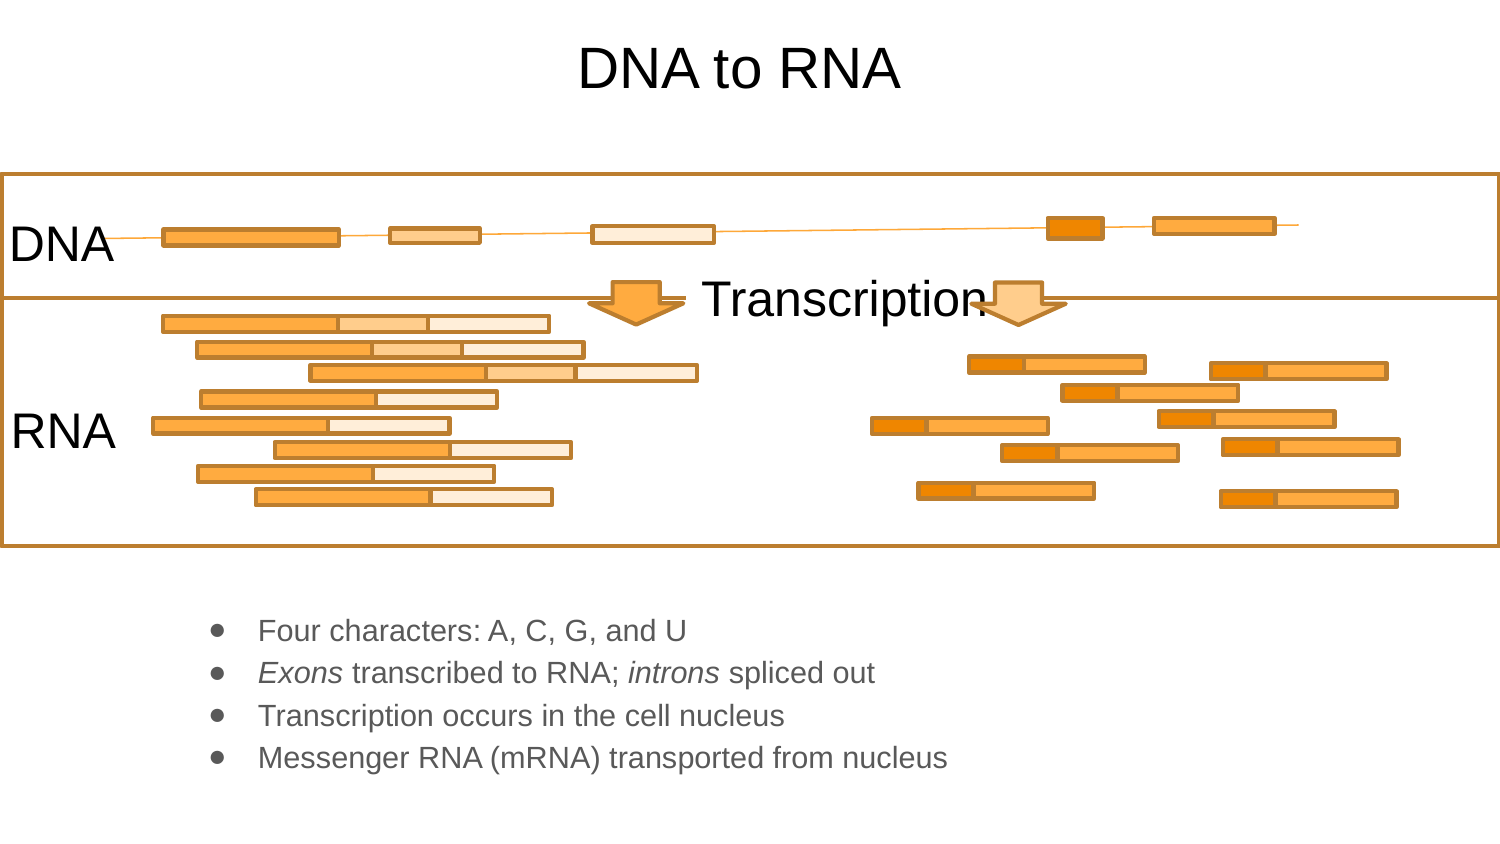

# DNA to RNA

DNA

Transcription

RNA

Four characters: A, C, G, and U
Exons transcribed to RNA; introns spliced out
Transcription occurs in the cell nucleus
Messenger RNA (mRNA) transported from nucleus